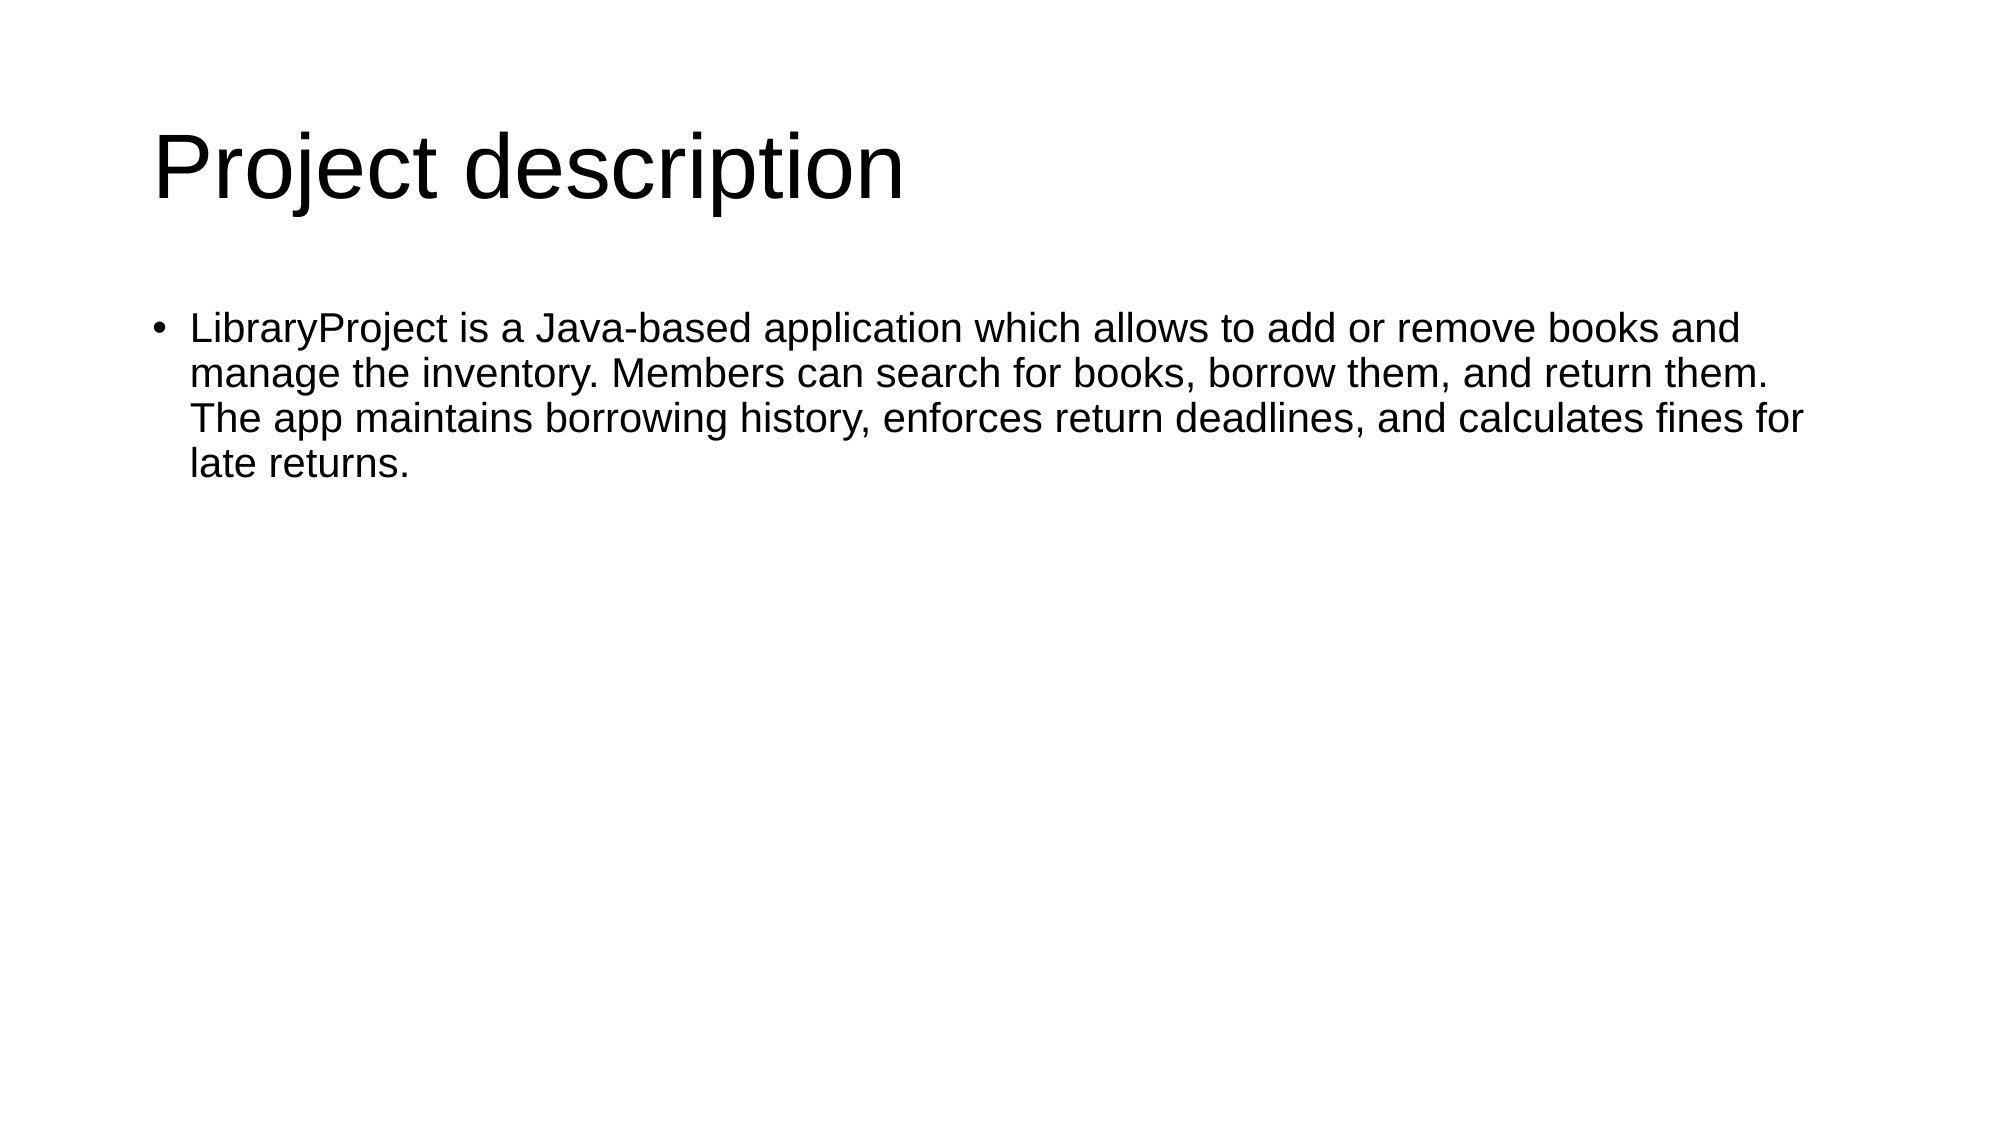

# Project description
LibraryProject is a Java-based application which allows to add or remove books and manage the inventory. Members can search for books, borrow them, and return them. The app maintains borrowing history, enforces return deadlines, and calculates fines for late returns.